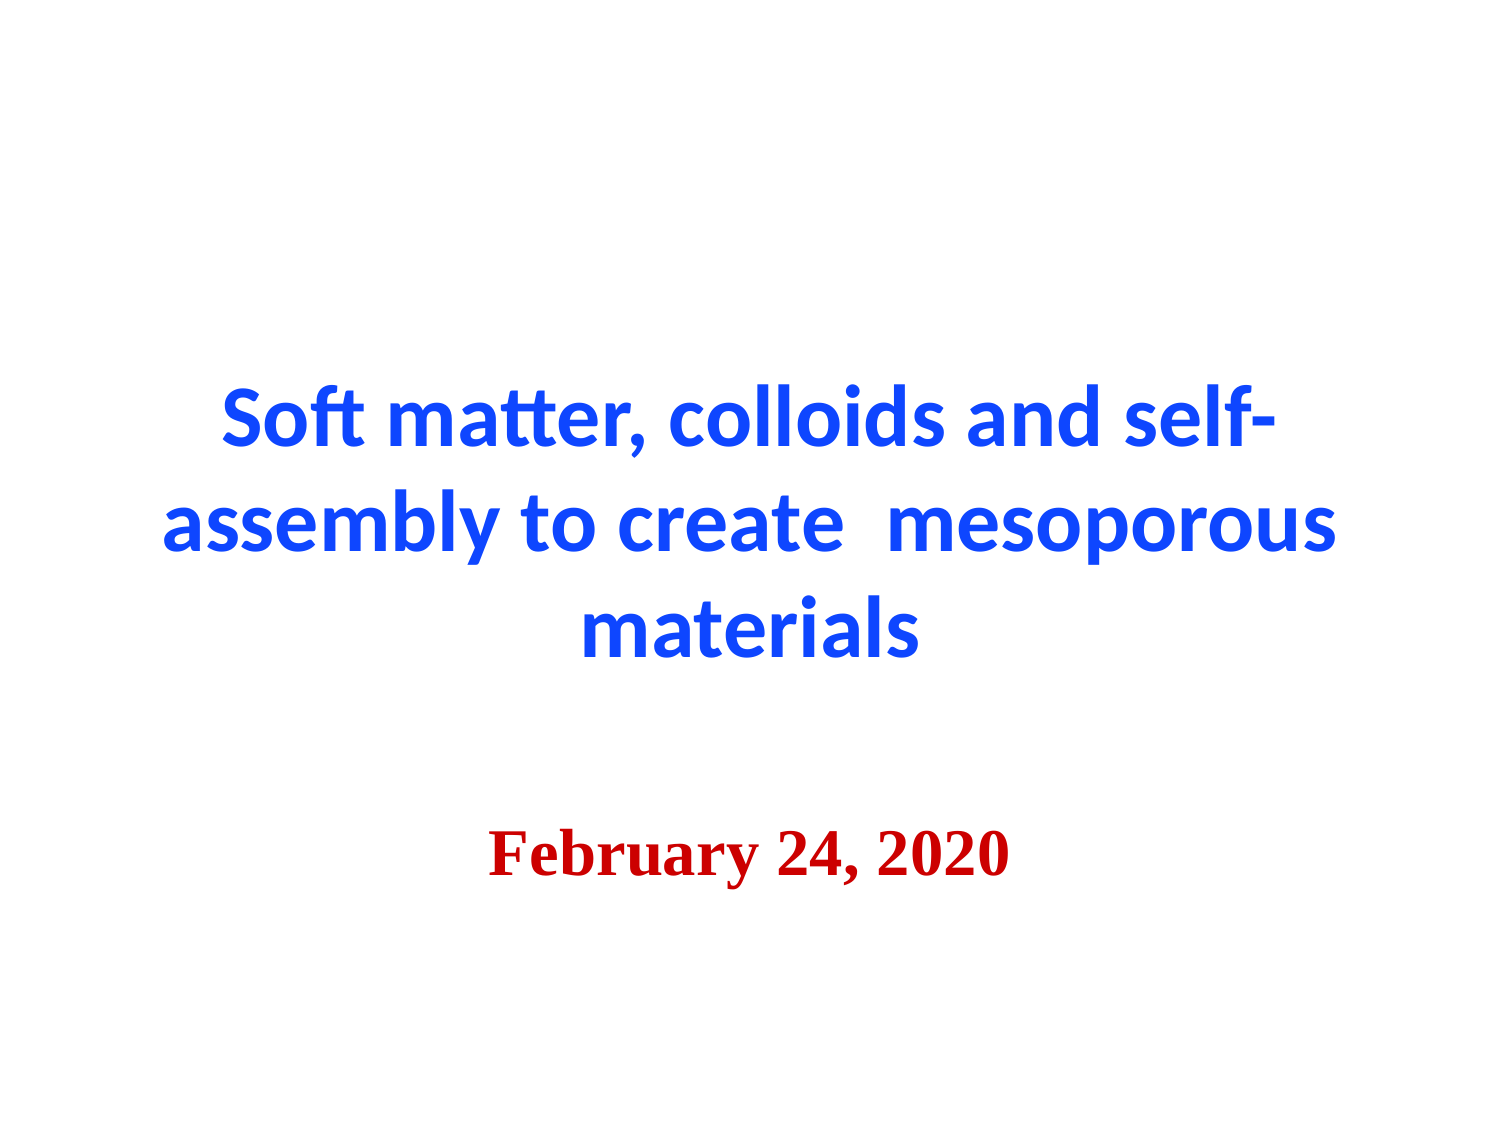

# Soft matter, colloids and self-assembly to create  mesoporous materials
February 24, 2020